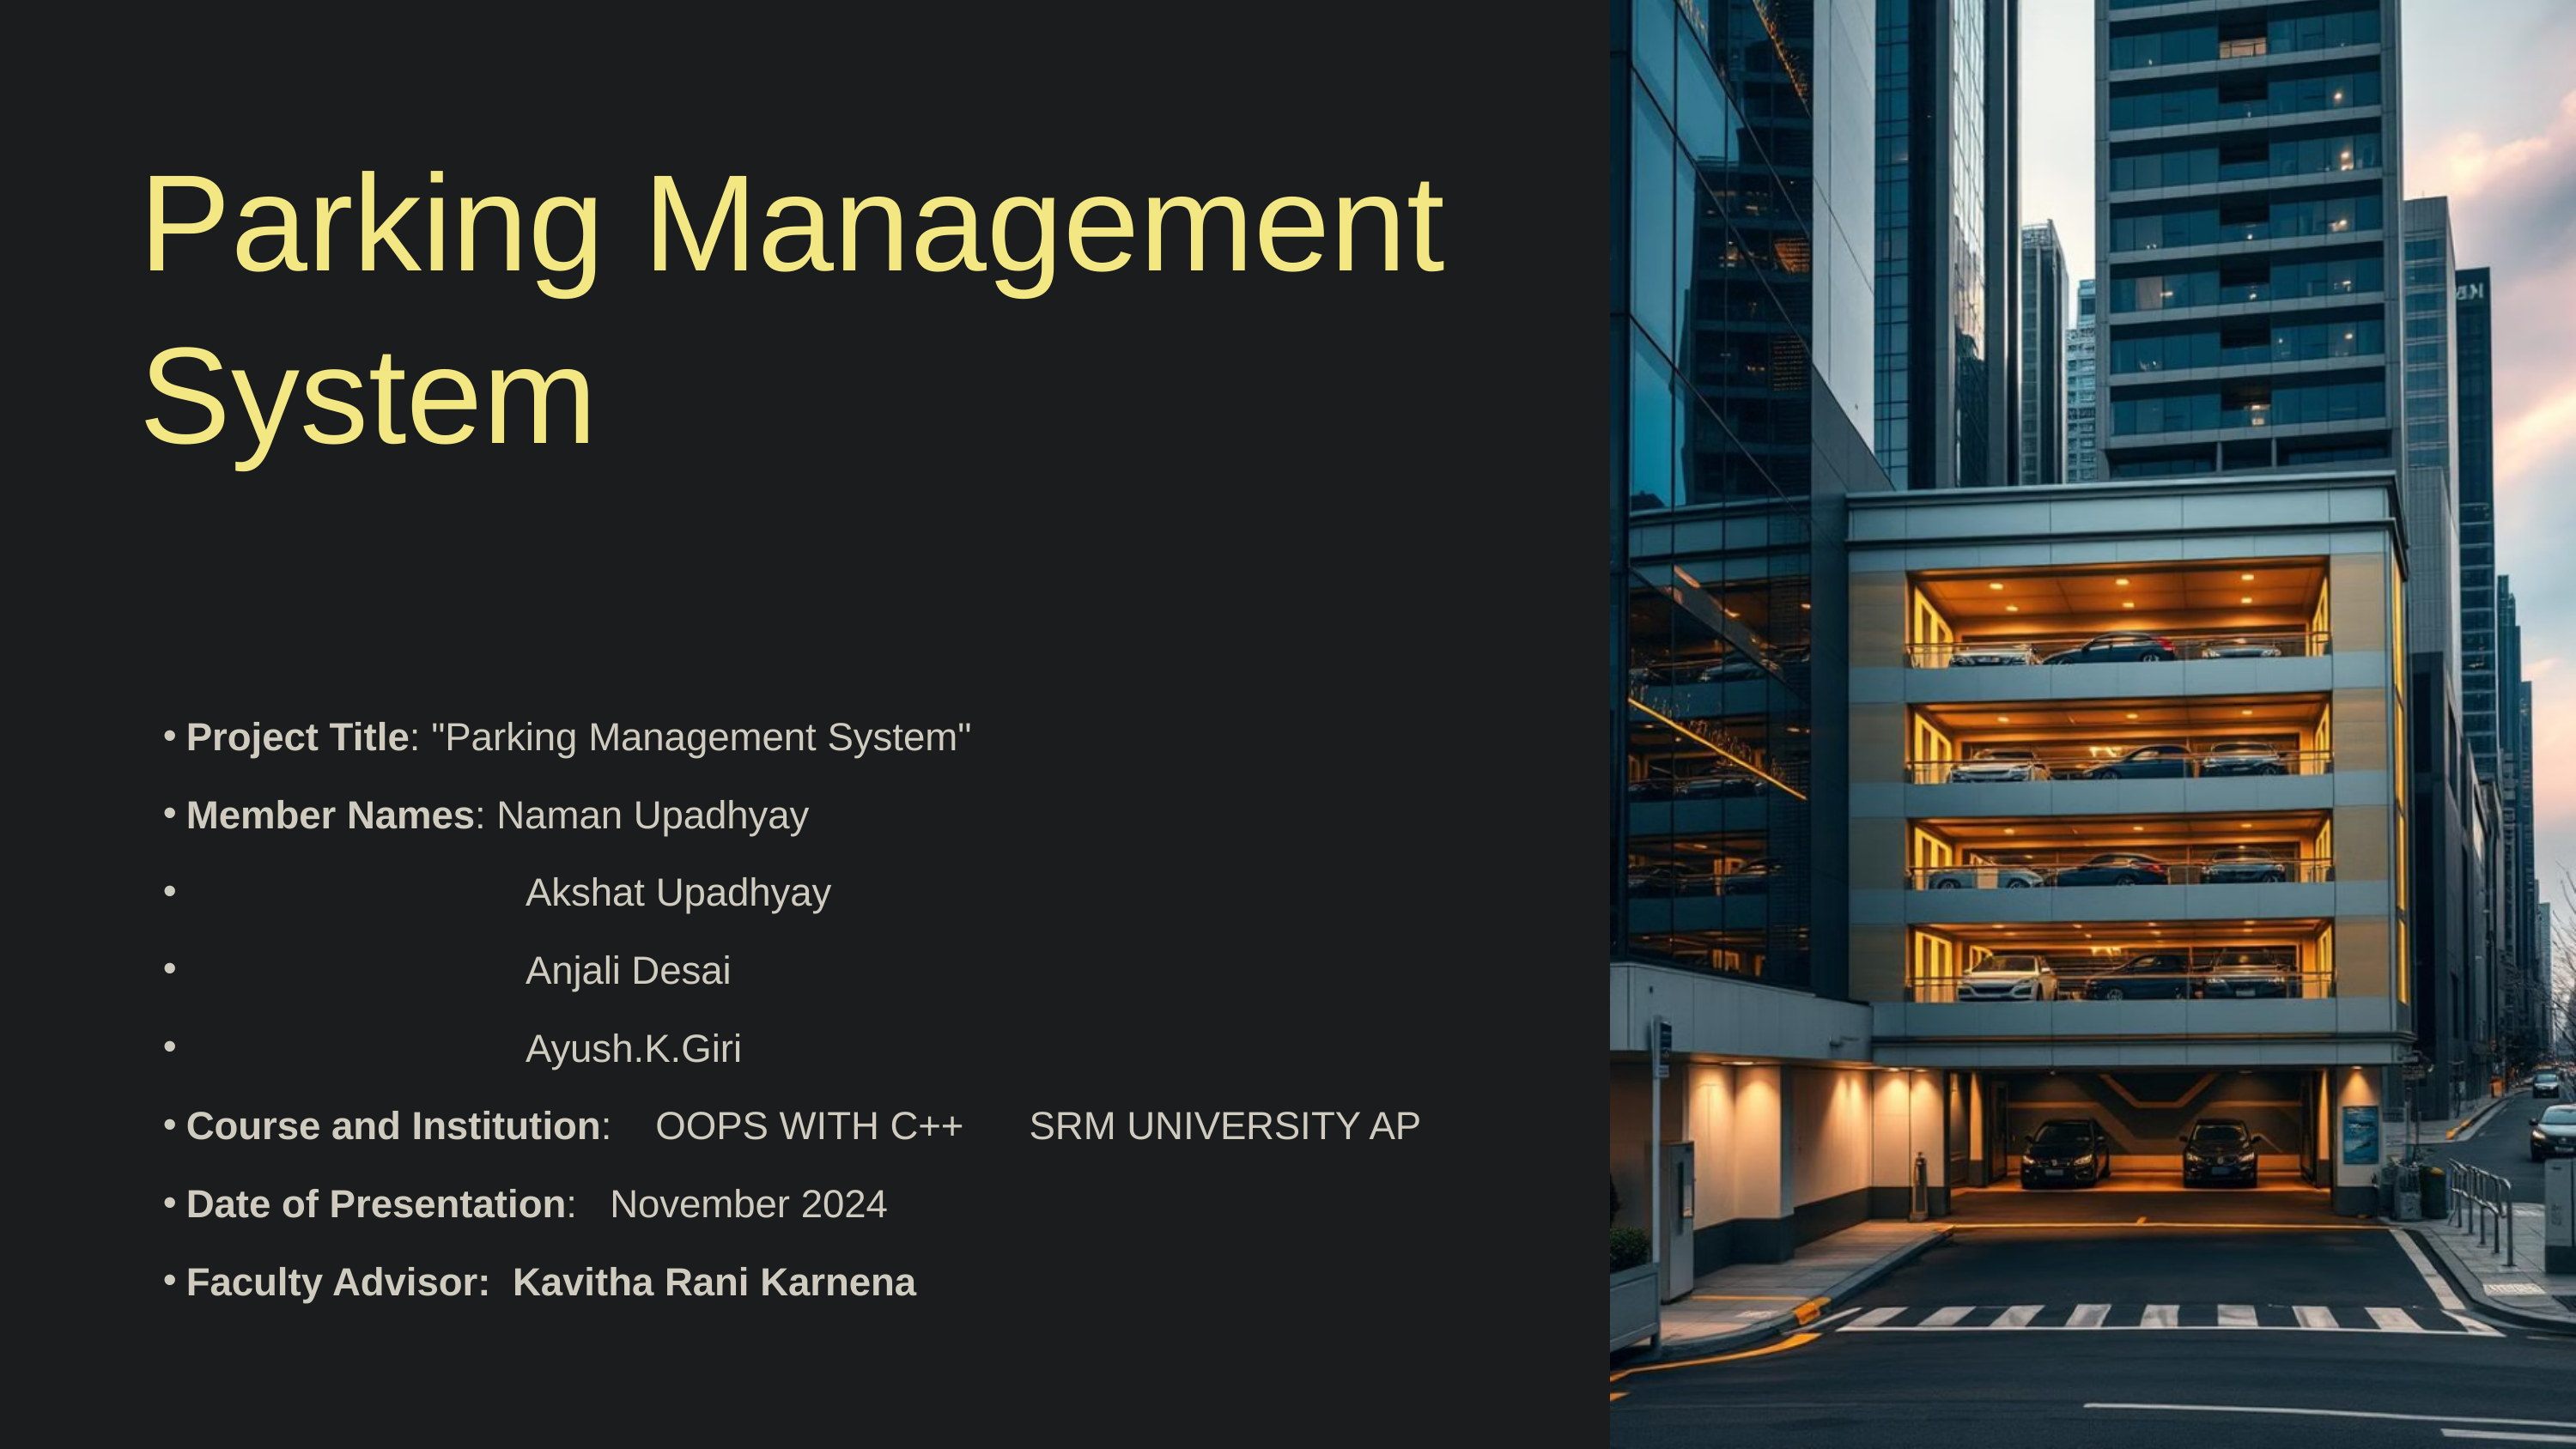

Parking Management System
Project Title: "Parking Management System"
Member Names: Naman Upadhyay
                               Akshat Upadhyay
                               Anjali Desai
                               Ayush.K.Giri
Course and Institution:    OOPS WITH C++      SRM UNIVERSITY AP
Date of Presentation:   November 2024
Faculty Advisor:  Kavitha Rani Karnena